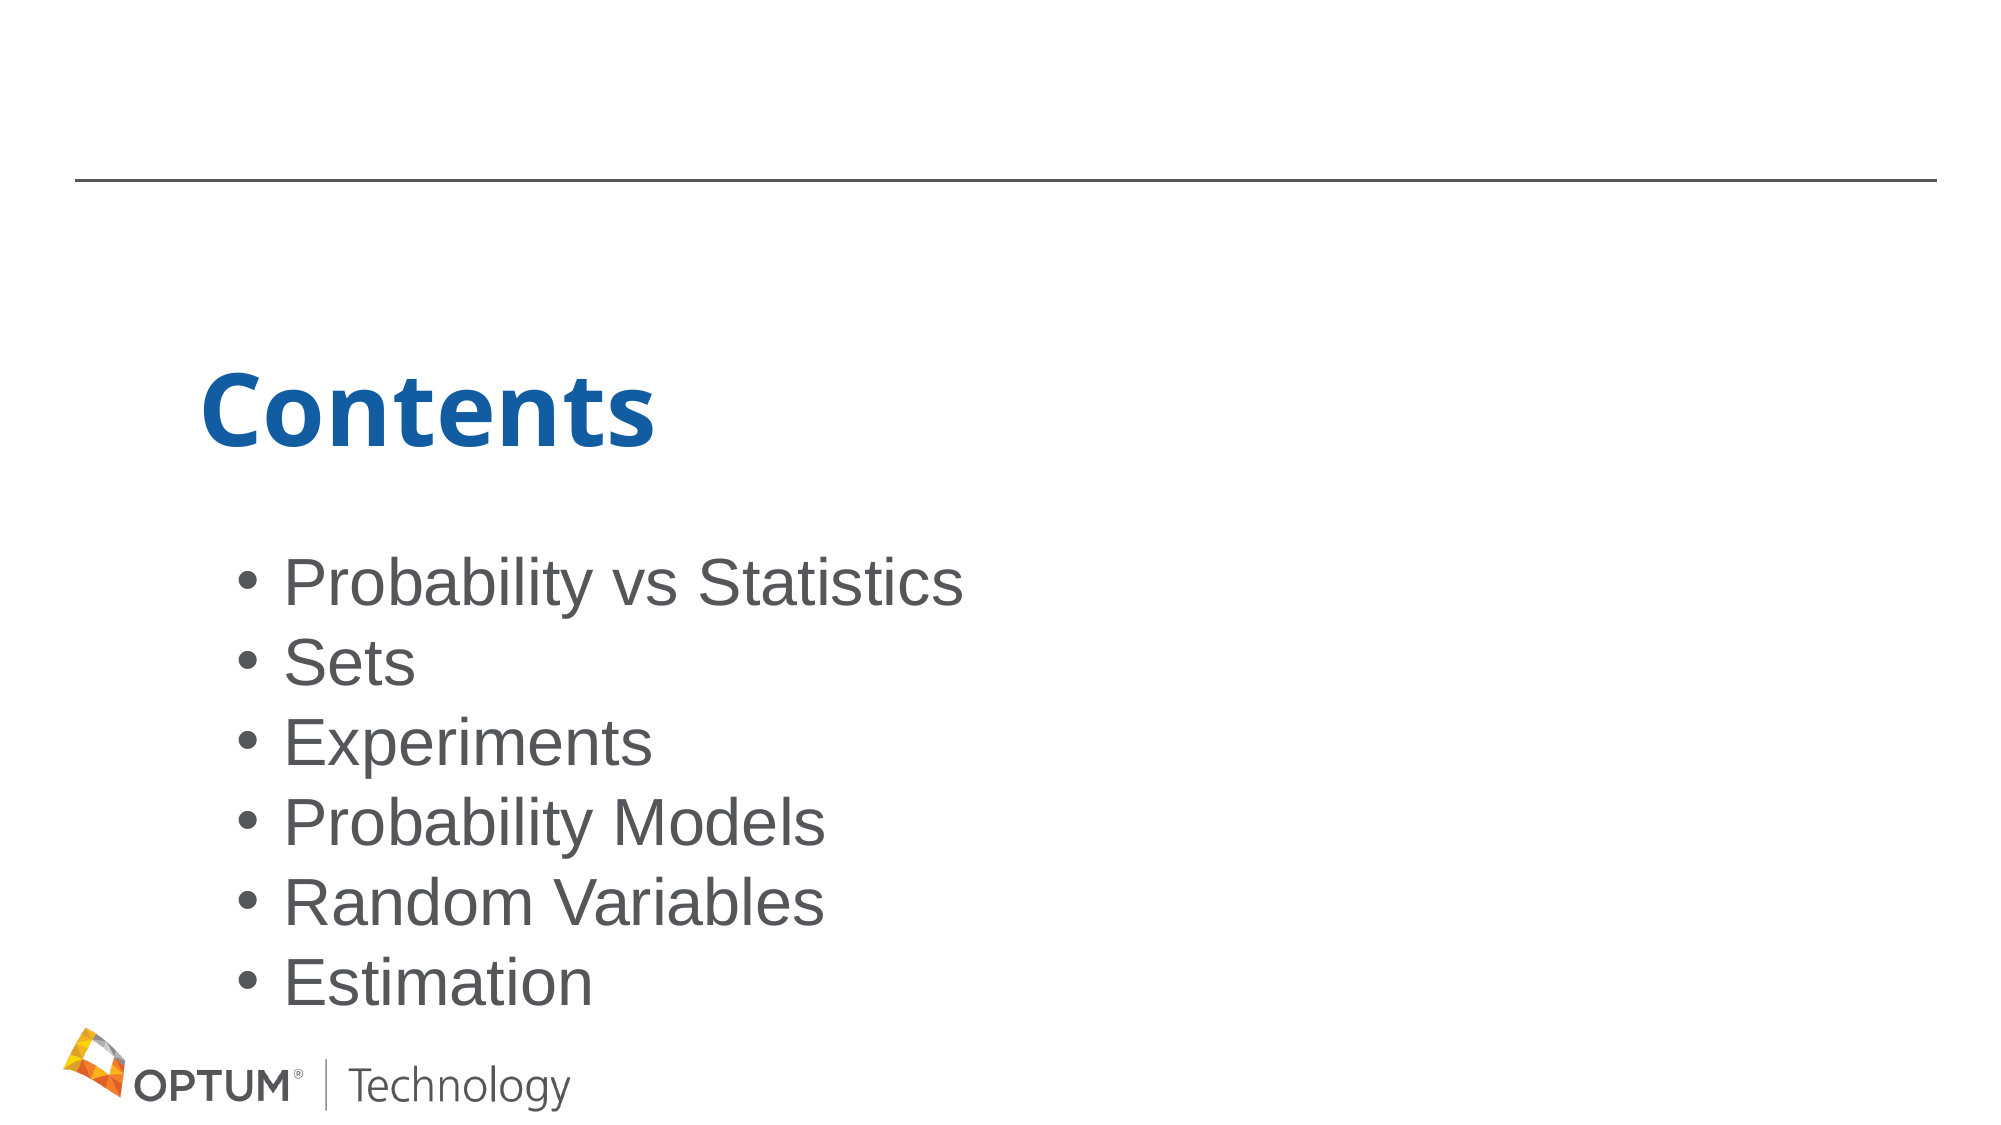

Contents
Probability vs Statistics
Sets
Experiments
Probability Models
Random Variables
Estimation